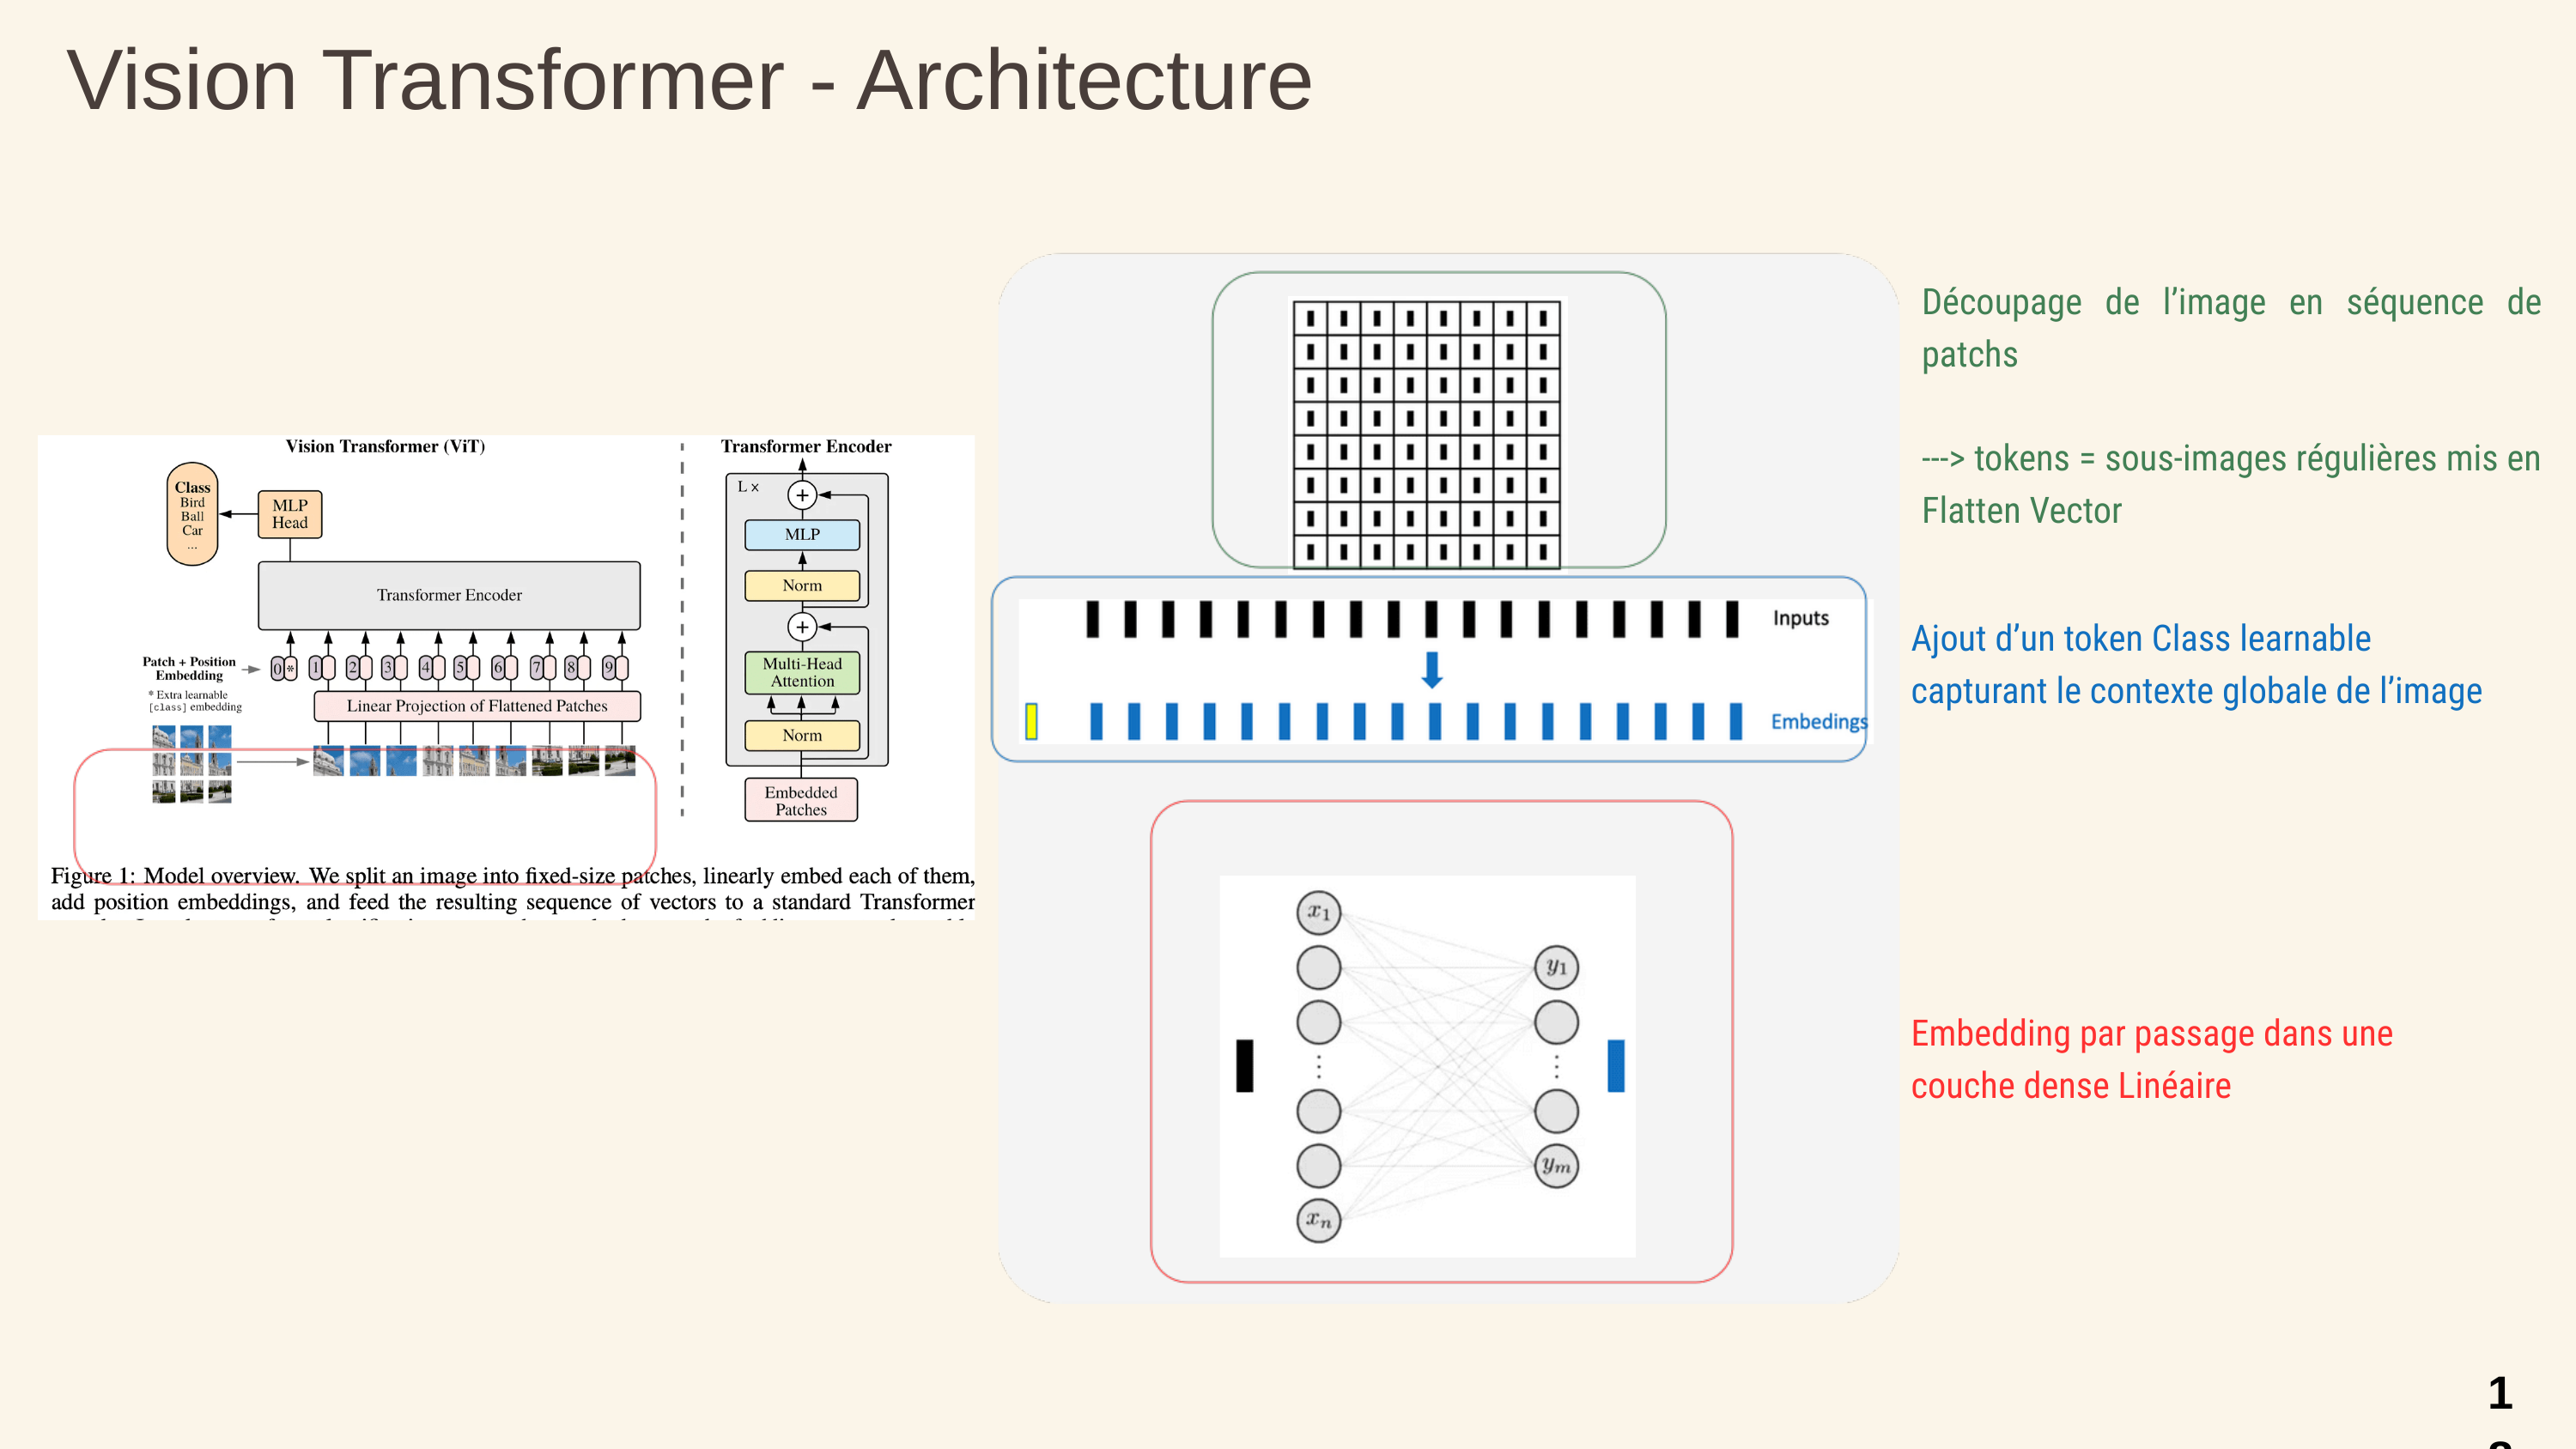

Vision Transformer - Architecture

Découpage de l’image en séquence de patchs

---> tokens = sous-images régulières mis en Flatten Vector

Ajout d’un token Class learnable
capturant le contexte globale de l’image

Embedding par passage dans une
couche dense Linéaire
18